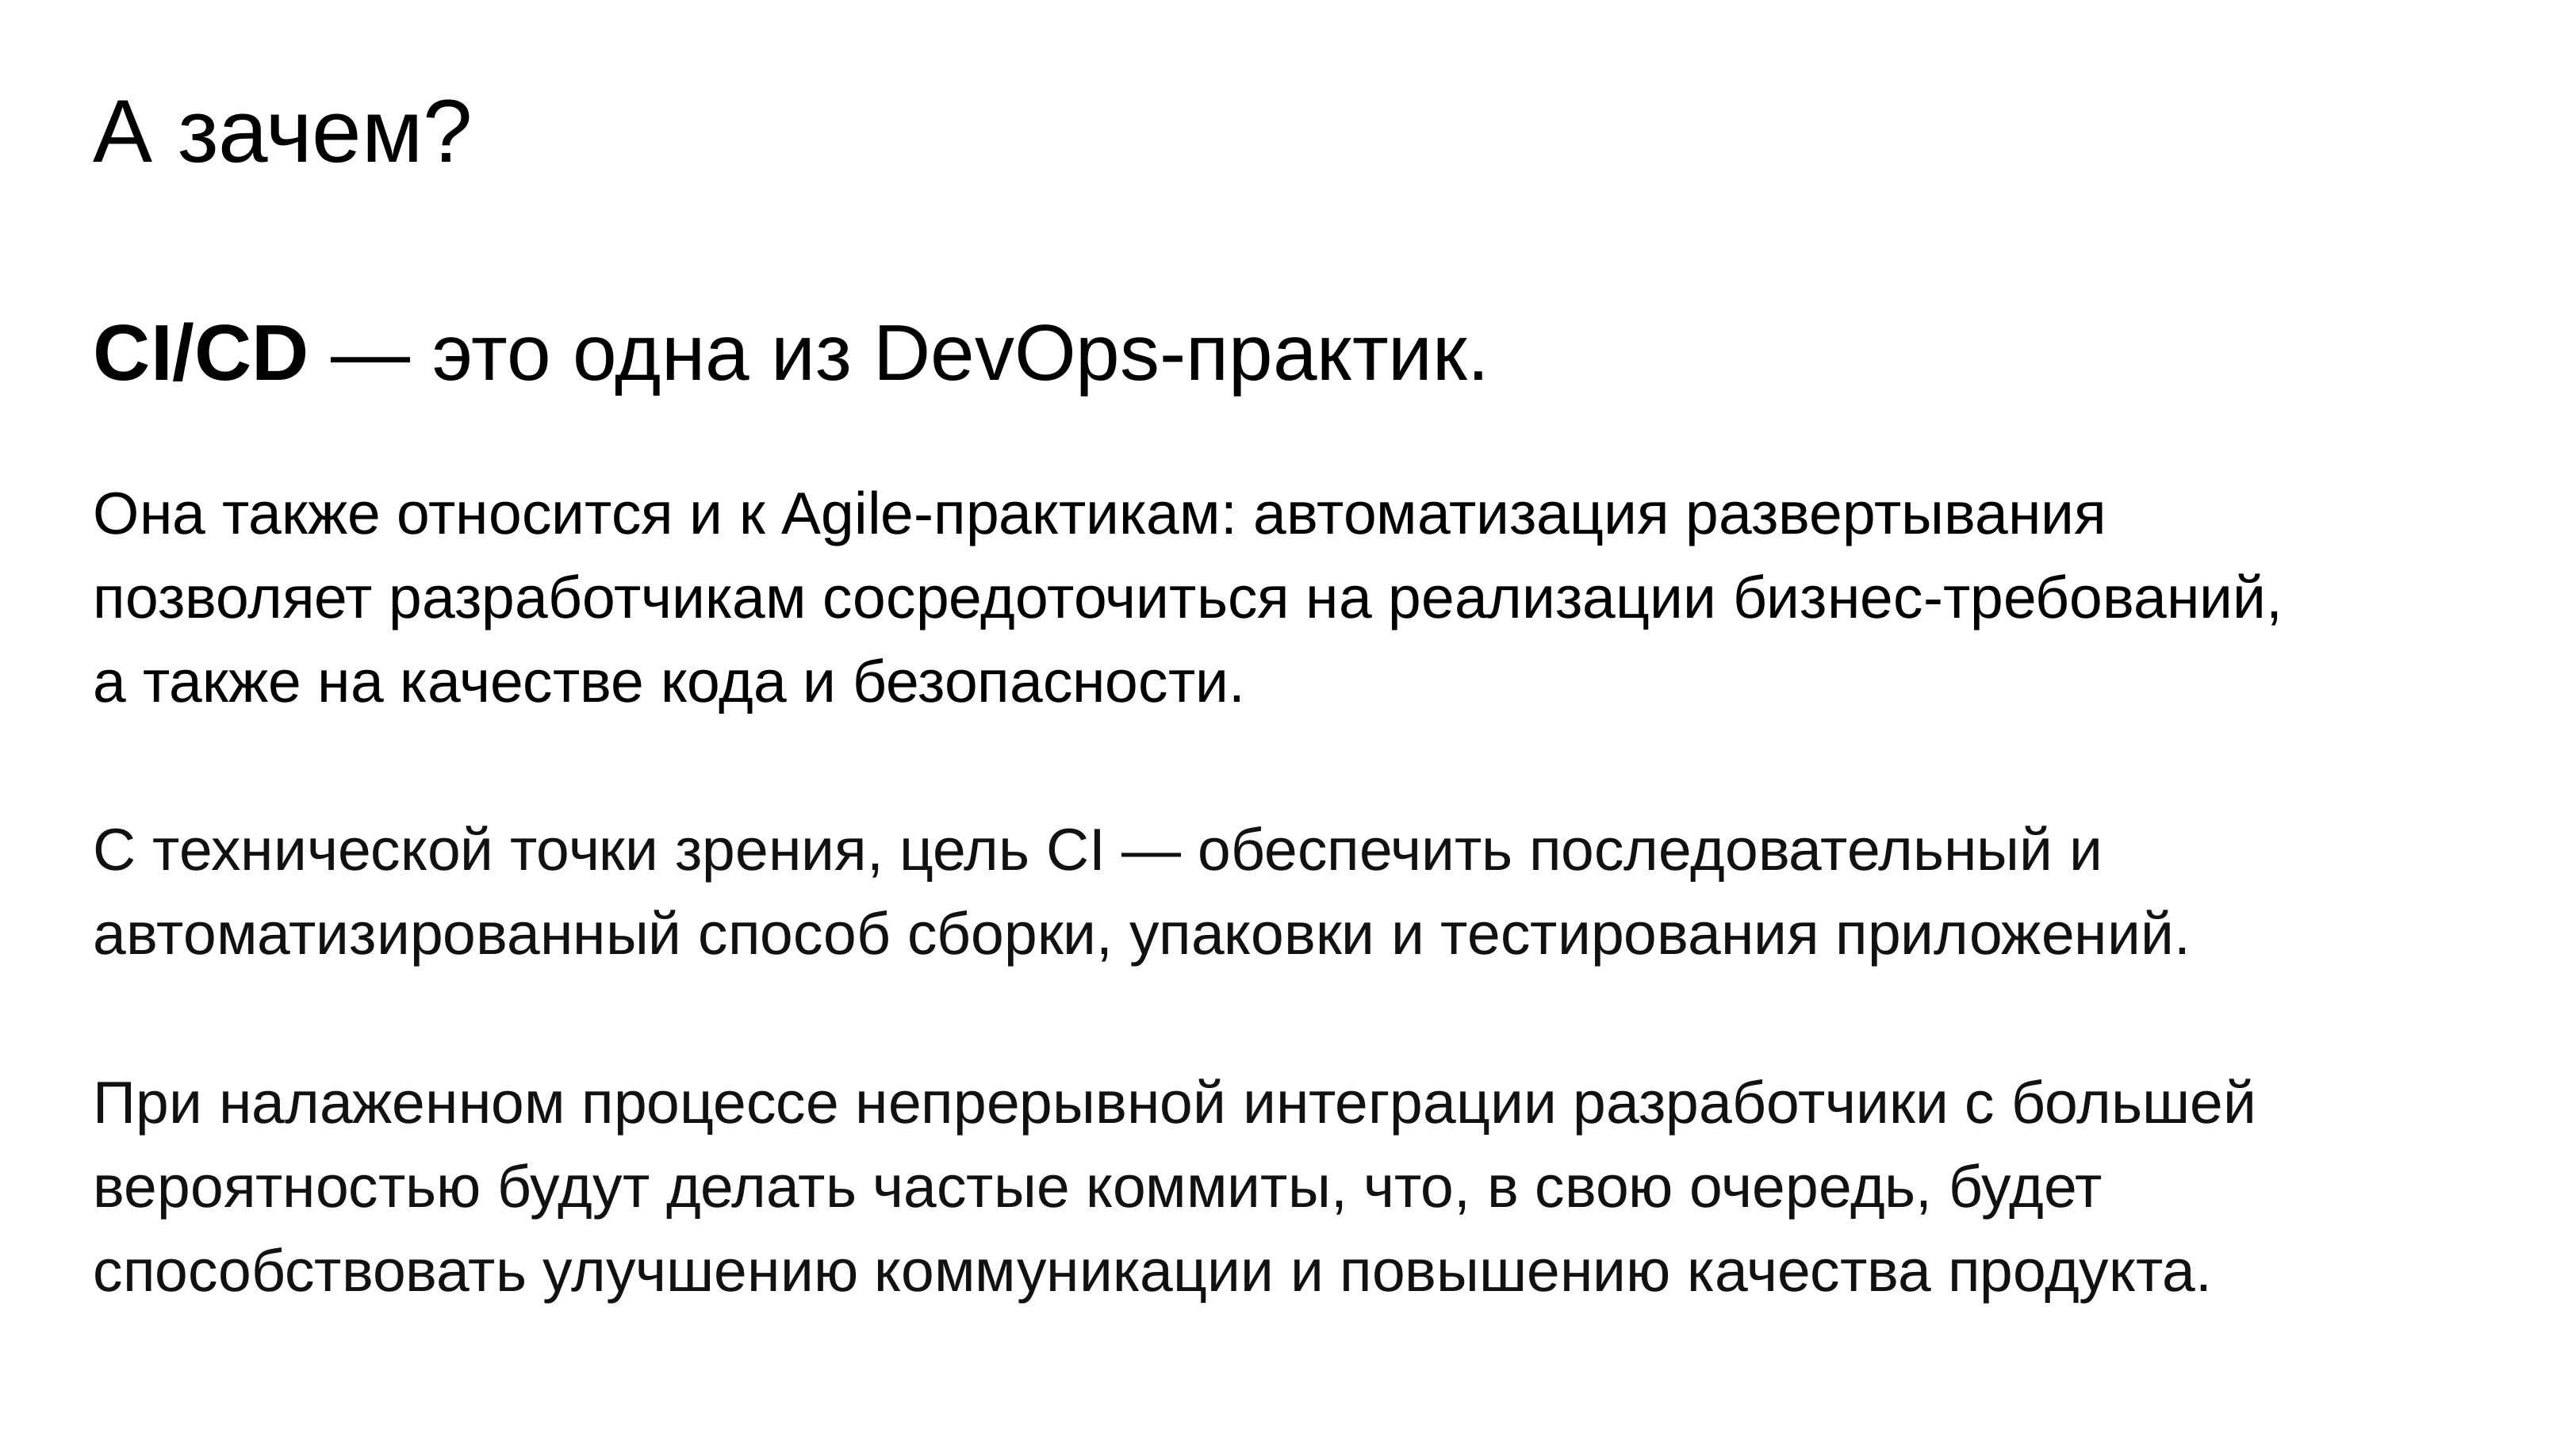

А зачем?
CI/CD — это одна из DevOps-практик.

Она также относится и к Agile-практикам: автоматизация развертывания позволяет разработчикам сосредоточиться на реализации бизнес-требований, а также на качестве кода и безопасности.

С технической точки зрения, цель CI — обеспечить последовательный и автоматизированный способ сборки, упаковки и тестирования приложений.

При налаженном процессе непрерывной интеграции разработчики с большей вероятностью будут делать частые коммиты, что, в свою очередь, будет способствовать улучшению коммуникации и повышению качества продукта.
5